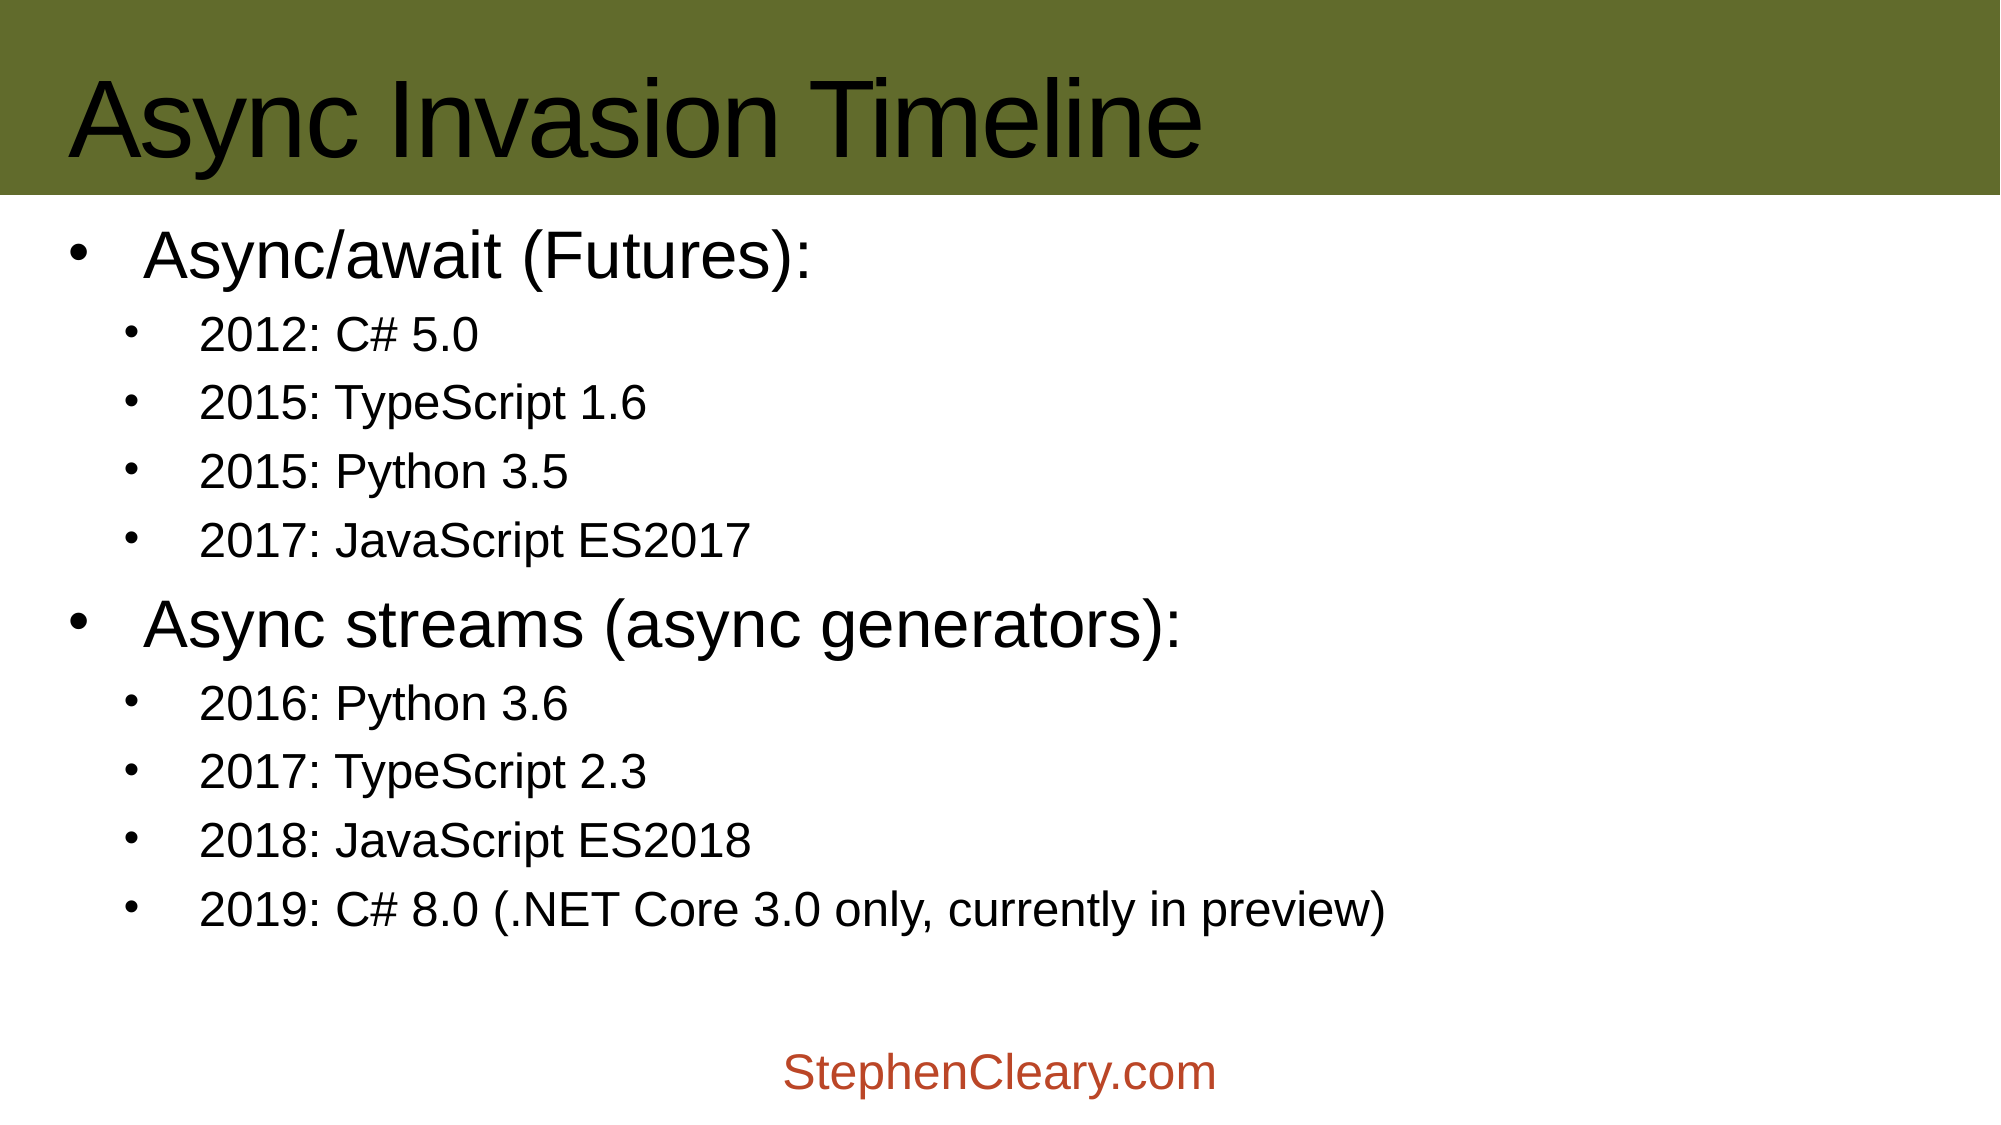

# Async Invasion Timeline
Async/await (Futures):
2012: C# 5.0
2015: TypeScript 1.6
2015: Python 3.5
2017: JavaScript ES2017
Async streams (async generators):
2016: Python 3.6
2017: TypeScript 2.3
2018: JavaScript ES2018
2019: C# 8.0 (.NET Core 3.0 only, currently in preview)